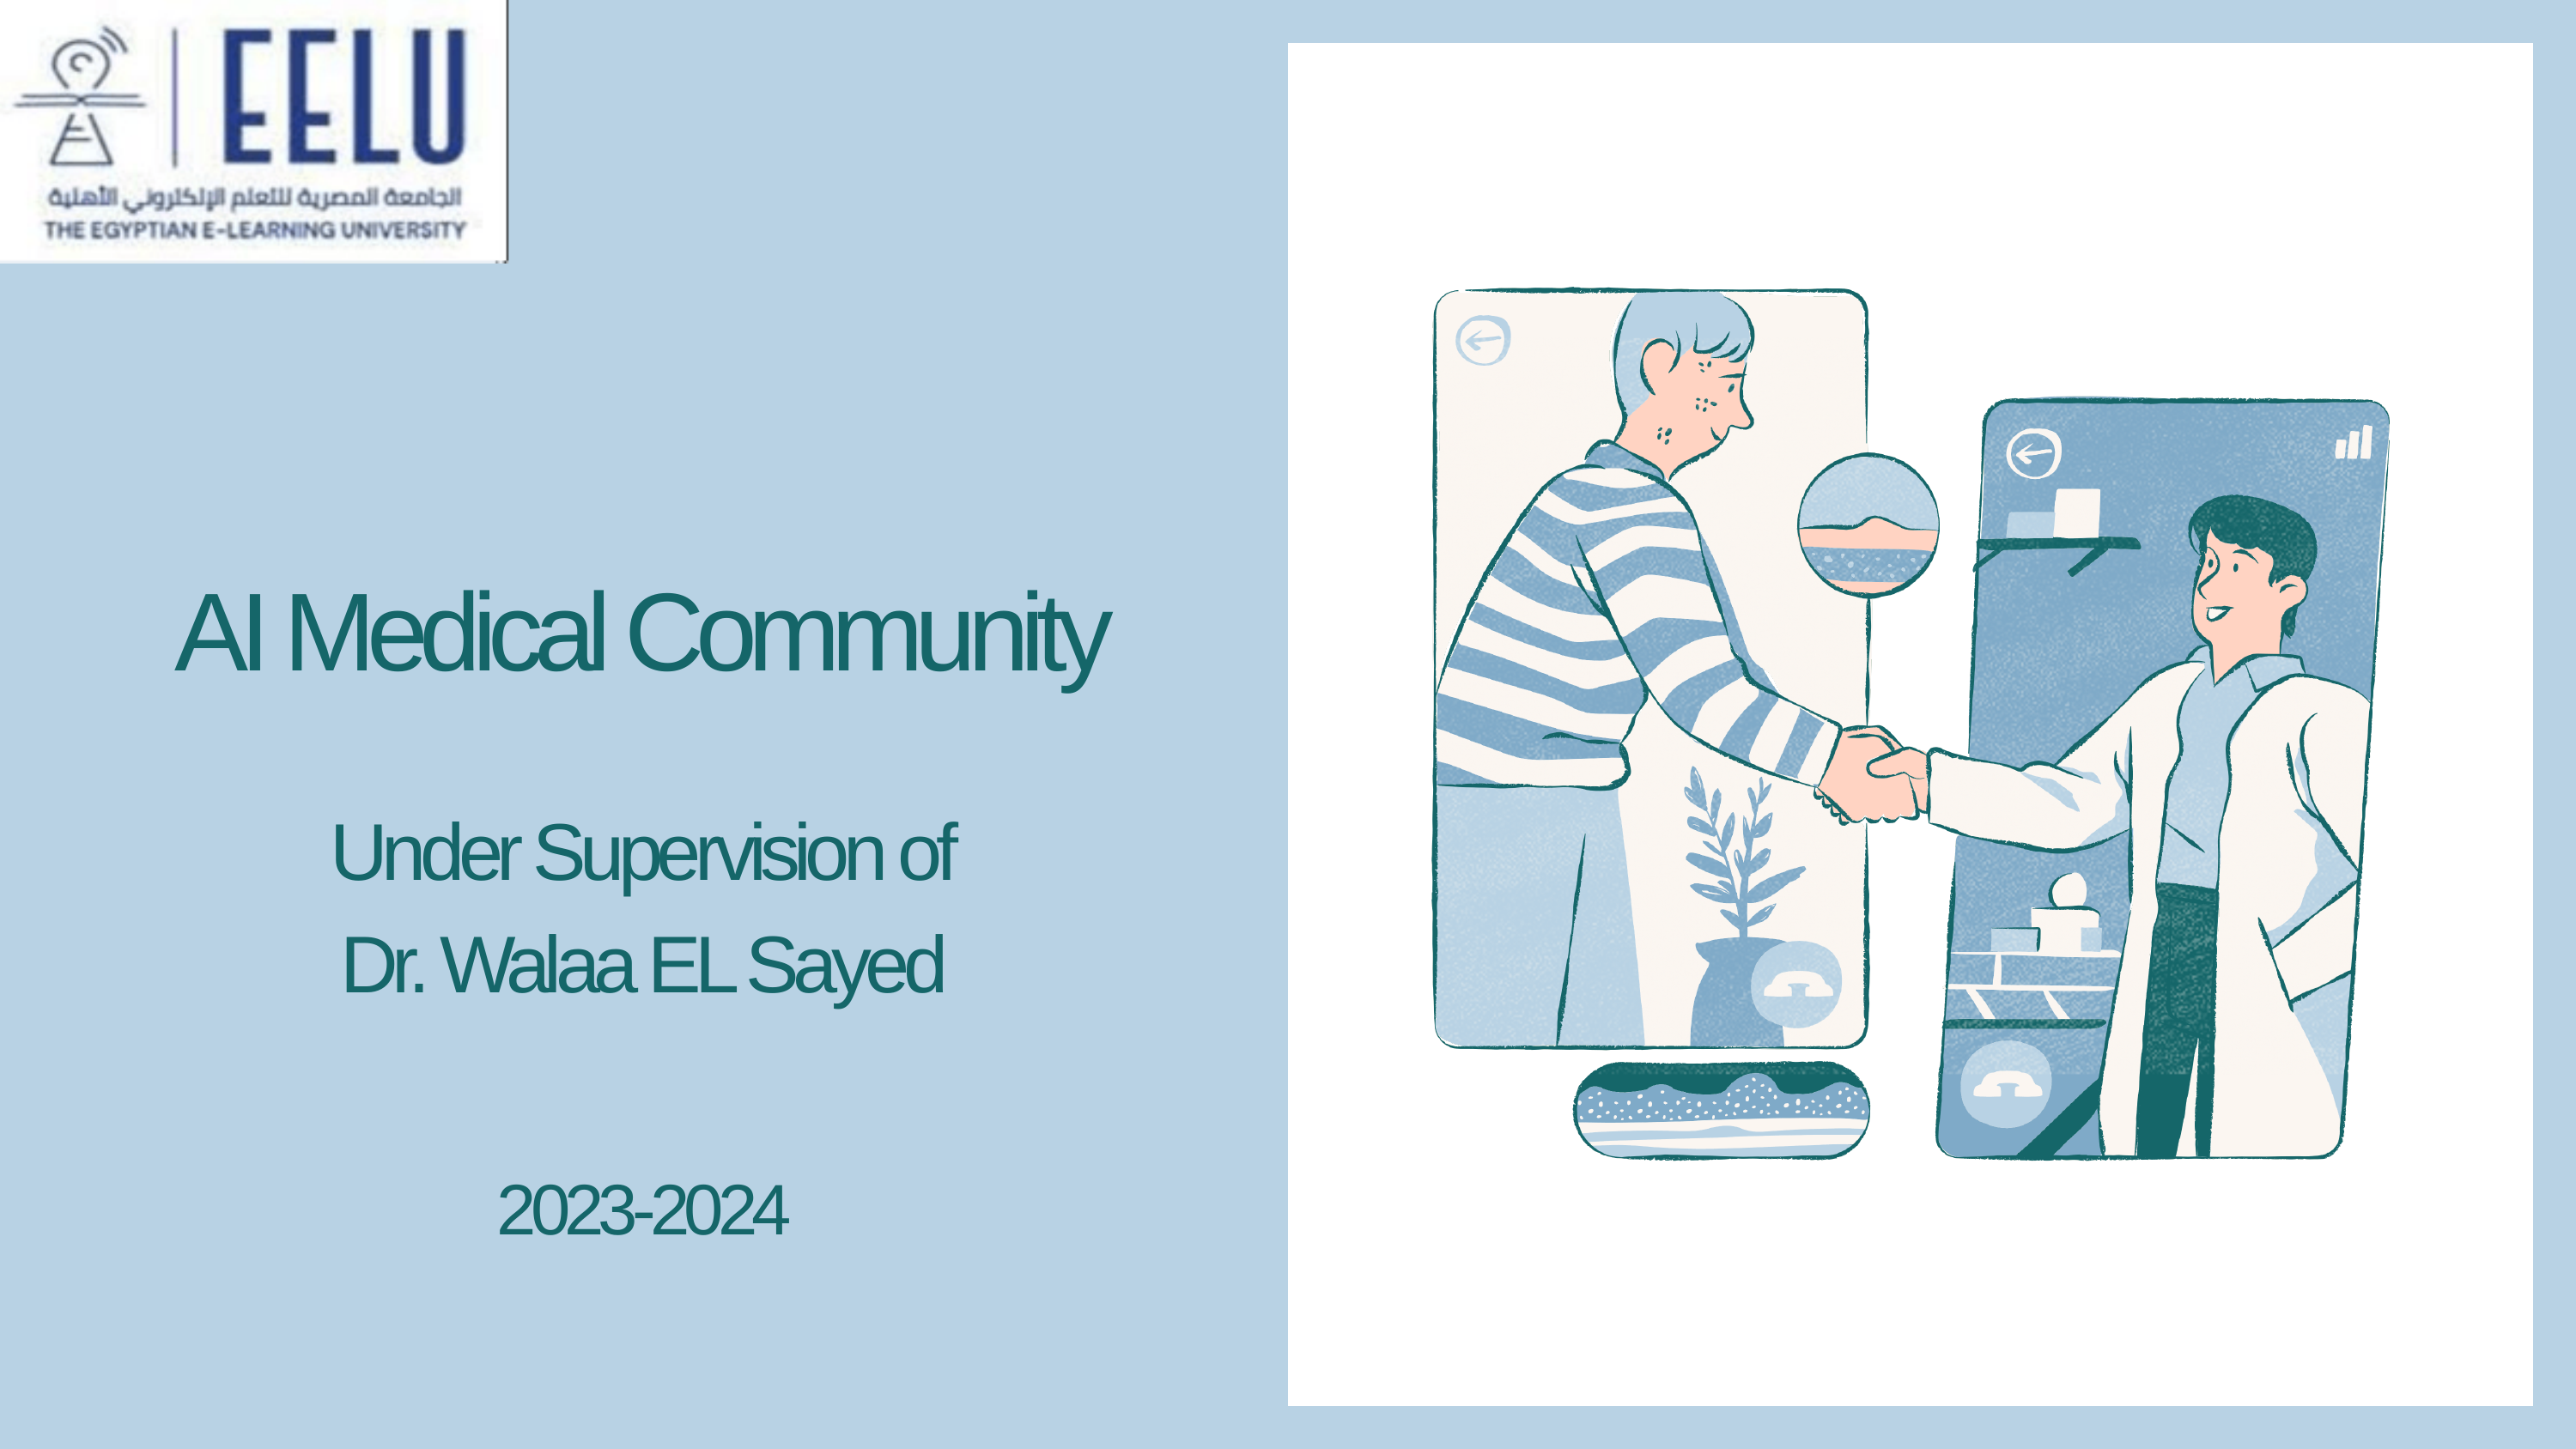

AI Medical Community
Under Supervision of
Dr. Walaa EL Sayed
2023-2024
1